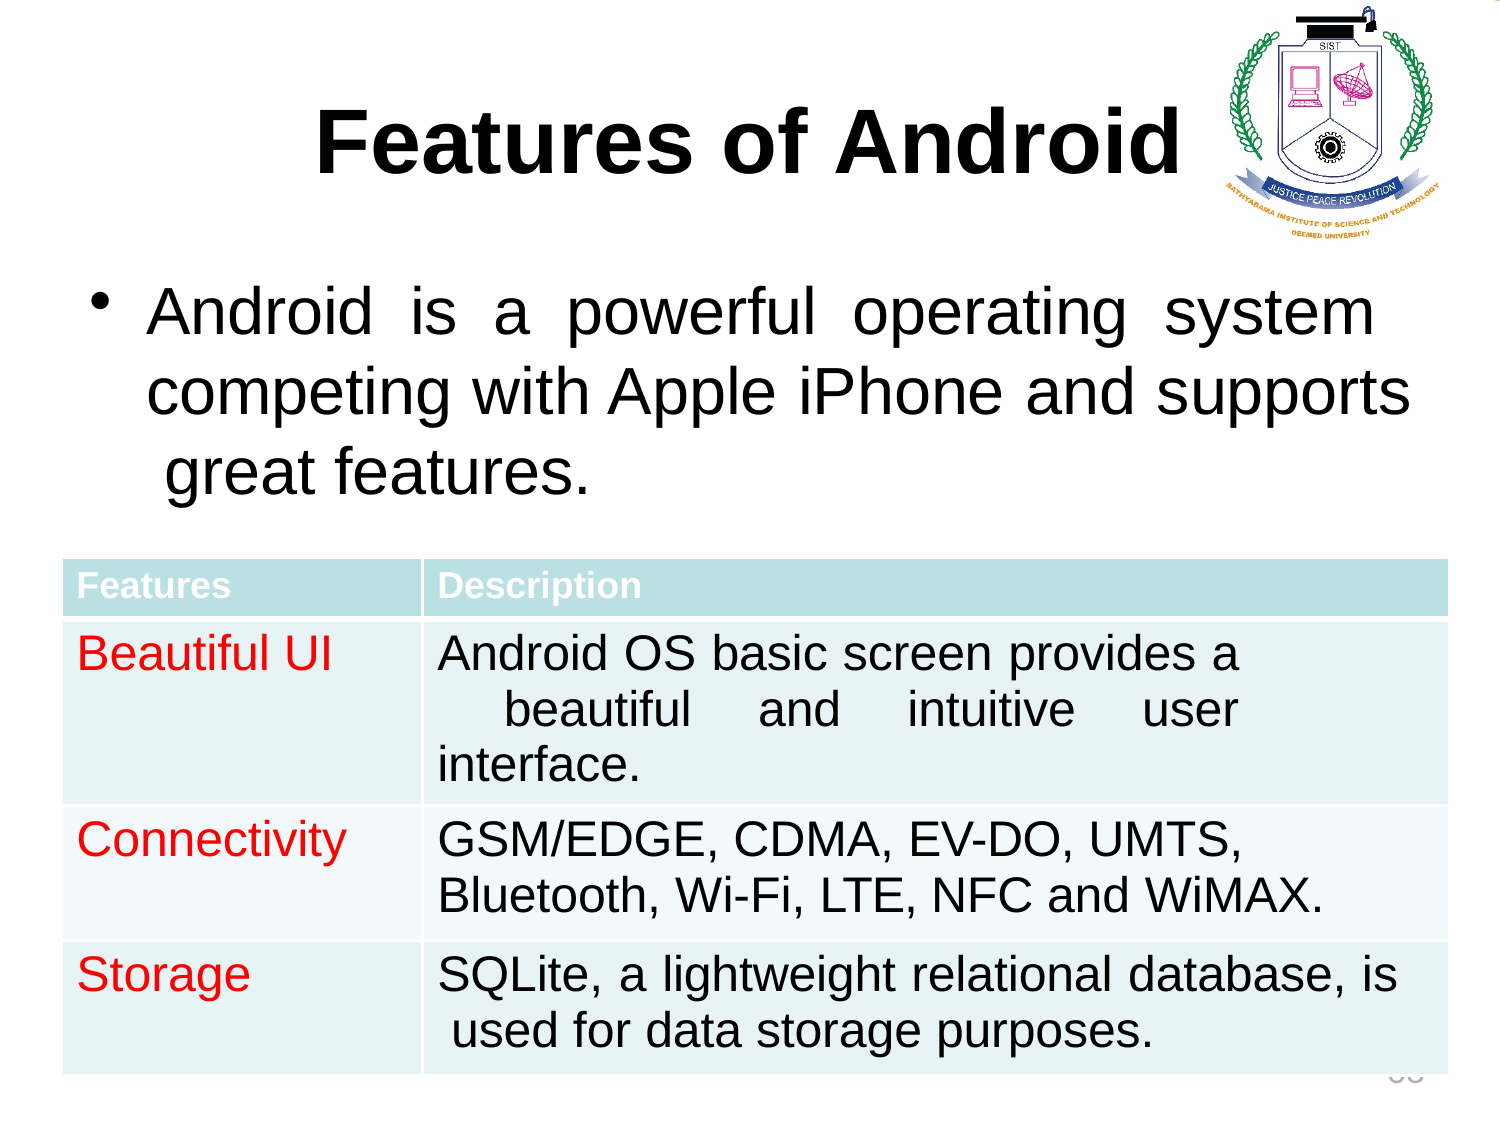

# Features of Android
Android is a powerful operating system  competing with Apple iPhone and supports  great features.
| Features | Description |
| --- | --- |
| Beautiful UI | Android OS basic screen provides a beautiful and intuitive user interface. |
| Connectivity | GSM/EDGE, CDMA, EV-DO, UMTS, Bluetooth, Wi-Fi, LTE, NFC and WiMAX. |
| Storage | SQLite, a lightweight relational database, is used for data storage purposes. |
68